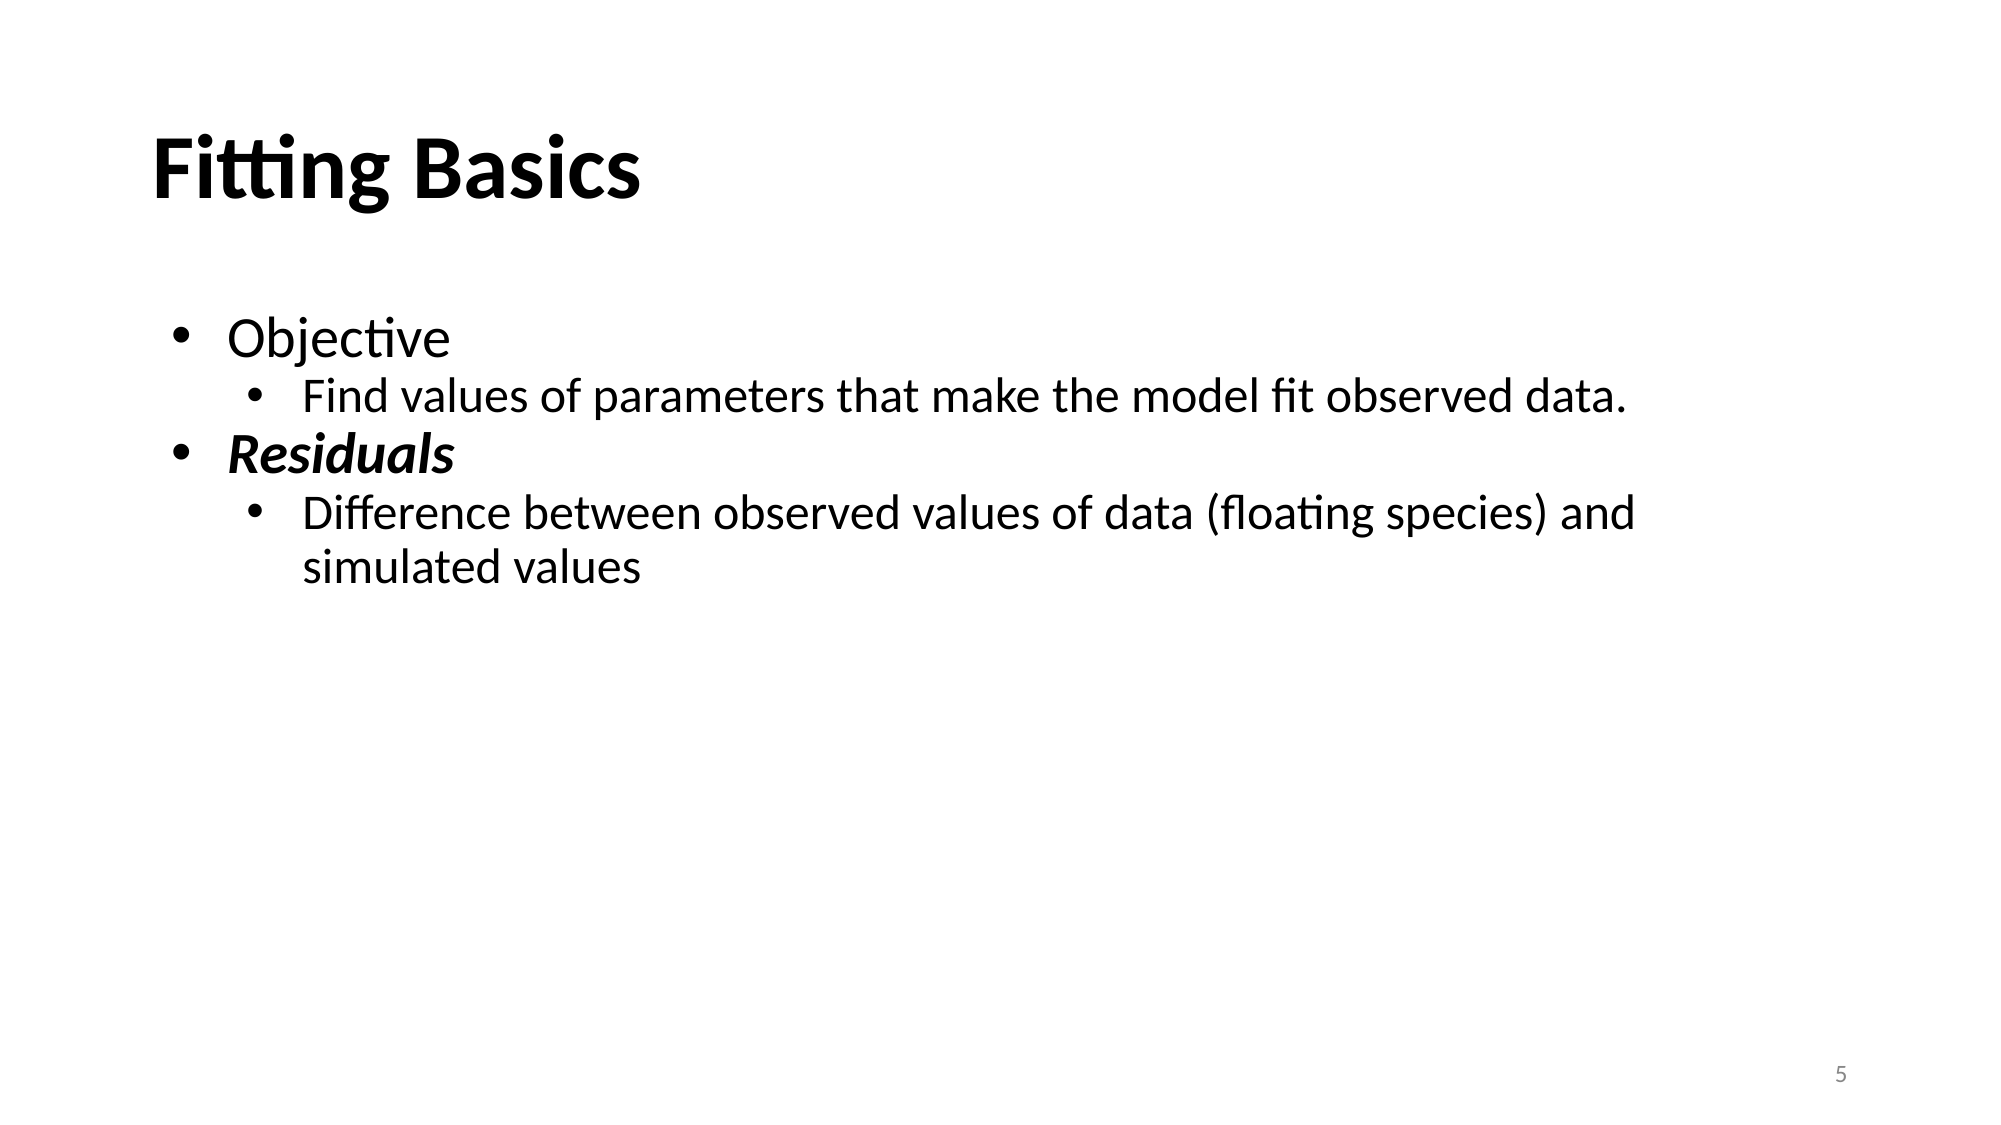

# Fitting Basics
Objective
Find values of parameters that make the model fit observed data.
Residuals
Difference between observed values of data (floating species) and simulated values
5